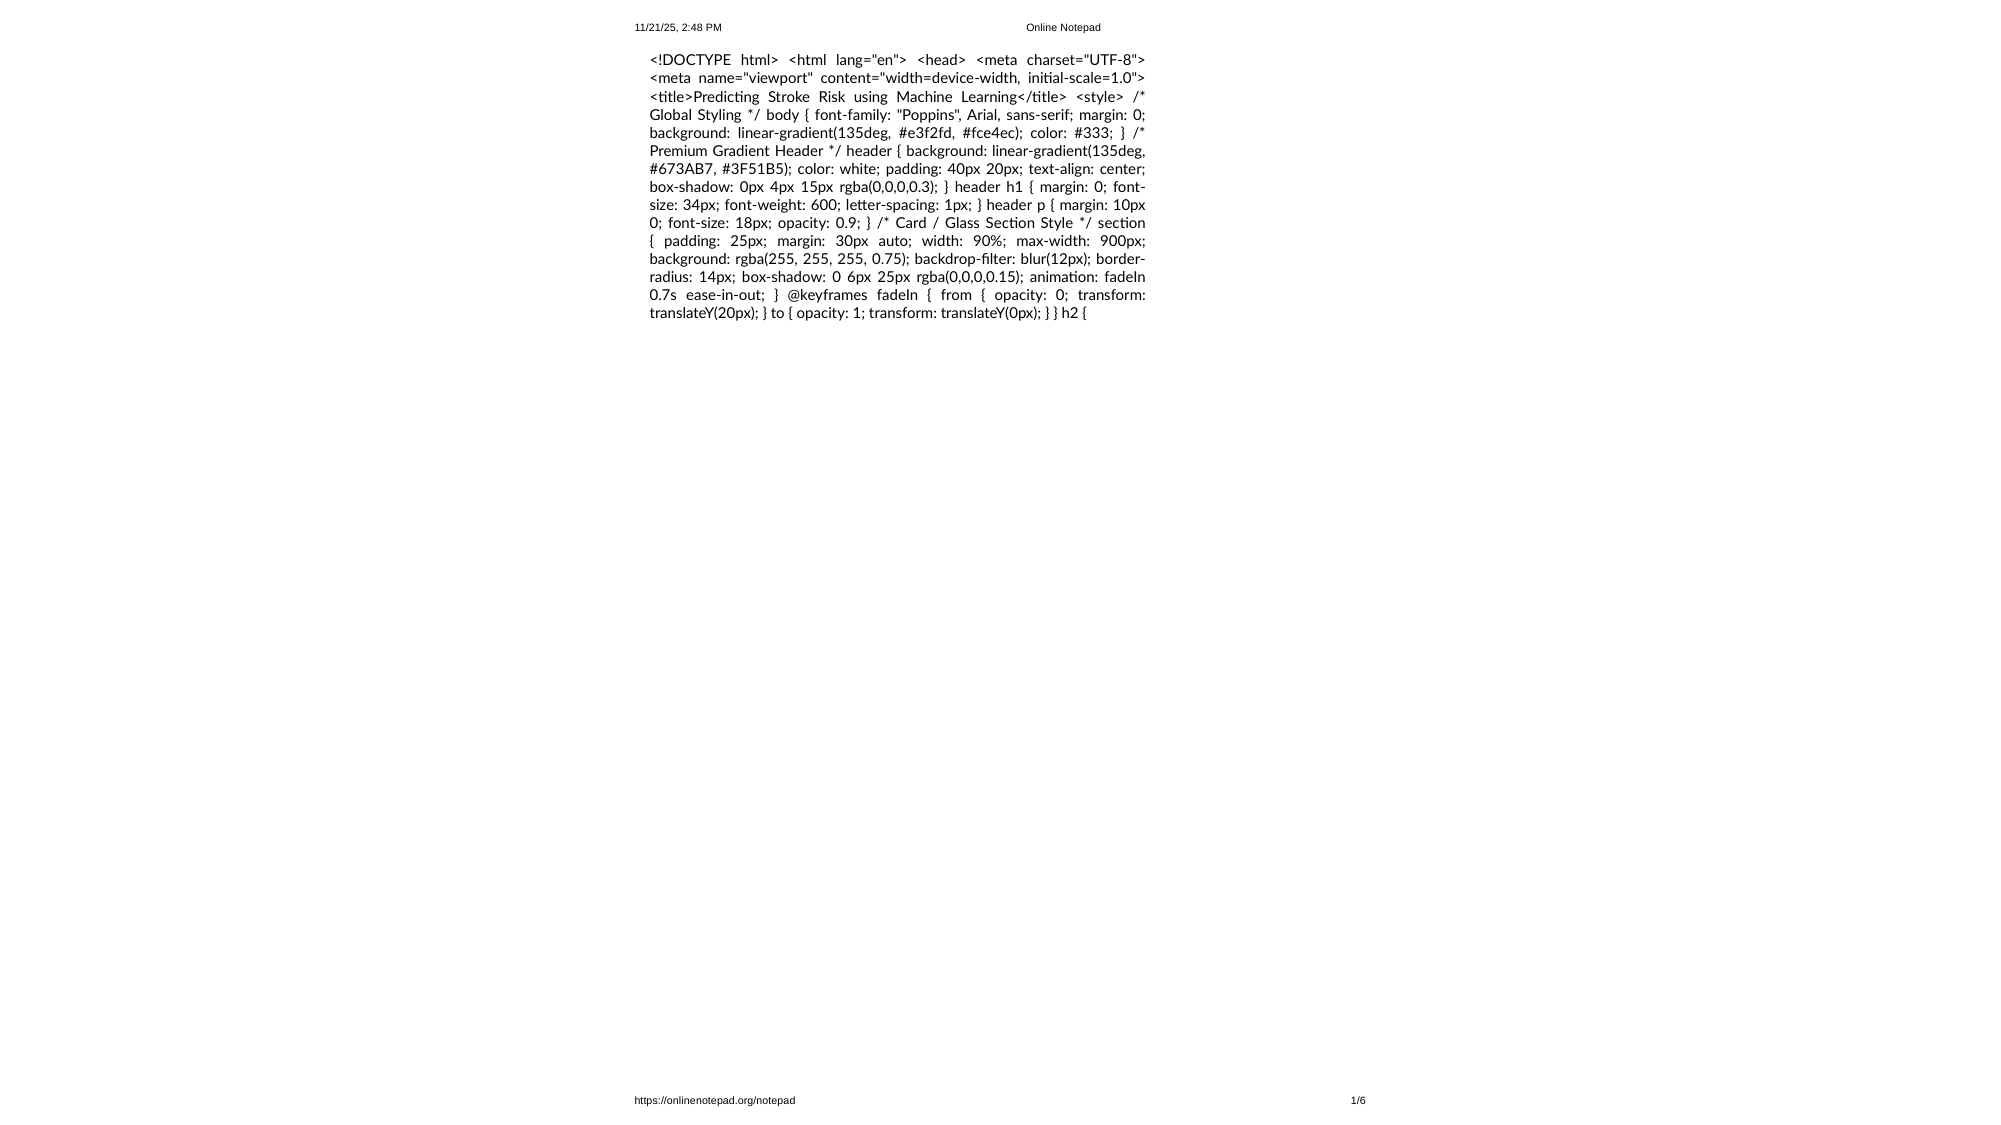

11/21/25, 2:48 PM
Online Notepad
<!DOCTYPE html> <html lang="en"> <head> <meta charset="UTF-8"> <meta name="viewport" content="width=device-width, initial-scale=1.0"> <title>Predicting Stroke Risk using Machine Learning</title> <style> /* Global Styling */ body { font-family: "Poppins", Arial, sans-serif; margin: 0; background: linear-gradient(135deg, #e3f2fd, #fce4ec); color: #333; } /* Premium Gradient Header */ header { background: linear-gradient(135deg, #673AB7, #3F51B5); color: white; padding: 40px 20px; text-align: center; box-shadow: 0px 4px 15px rgba(0,0,0,0.3); } header h1 { margin: 0; font-size: 34px; font-weight: 600; letter-spacing: 1px; } header p { margin: 10px 0; font-size: 18px; opacity: 0.9; } /* Card / Glass Section Style */ section { padding: 25px; margin: 30px auto; width: 90%; max-width: 900px; background: rgba(255, 255, 255, 0.75); backdrop-filter: blur(12px); border-radius: 14px; box-shadow: 0 6px 25px rgba(0,0,0,0.15); animation: fadeIn 0.7s ease-in-out; } @keyframes fadeIn { from { opacity: 0; transform: translateY(20px); } to { opacity: 1; transform: translateY(0px); } } h2 {
https://onlinenotepad.org/notepad
1/6